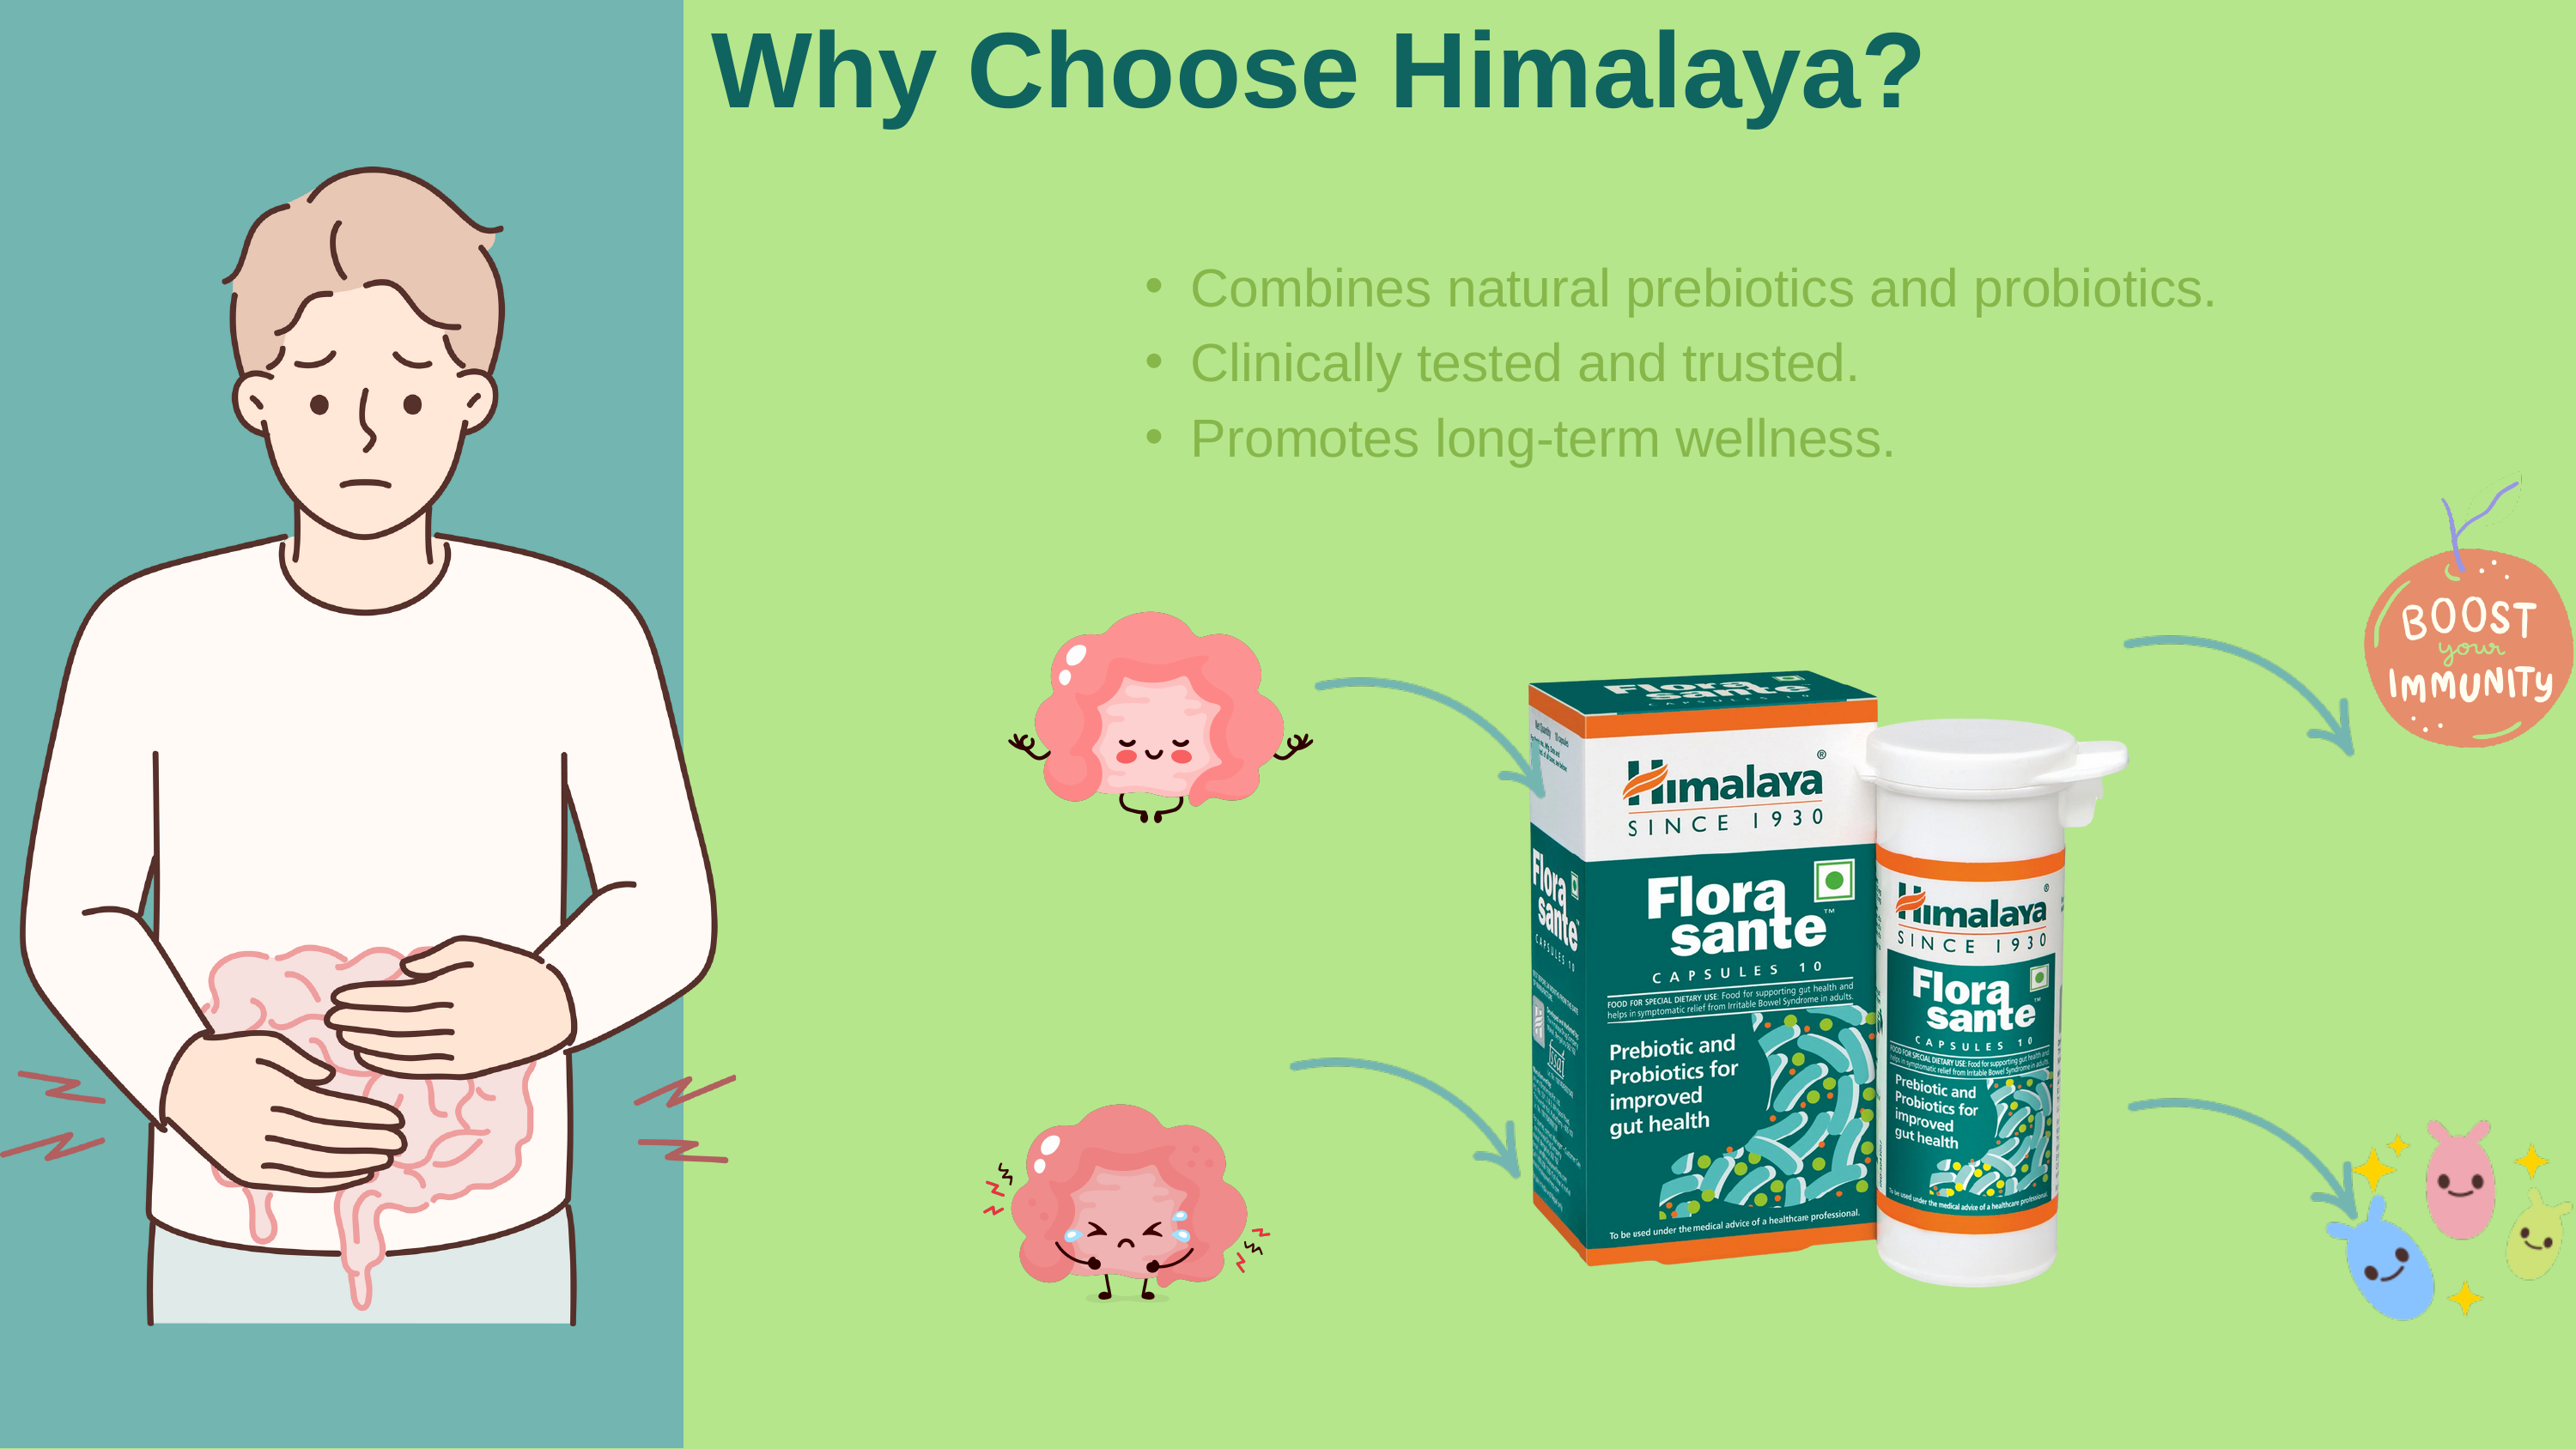

Why Choose Himalaya?

Combines natural prebiotics and probiotics.
Clinically tested and trusted.
Promotes long-term wellness.